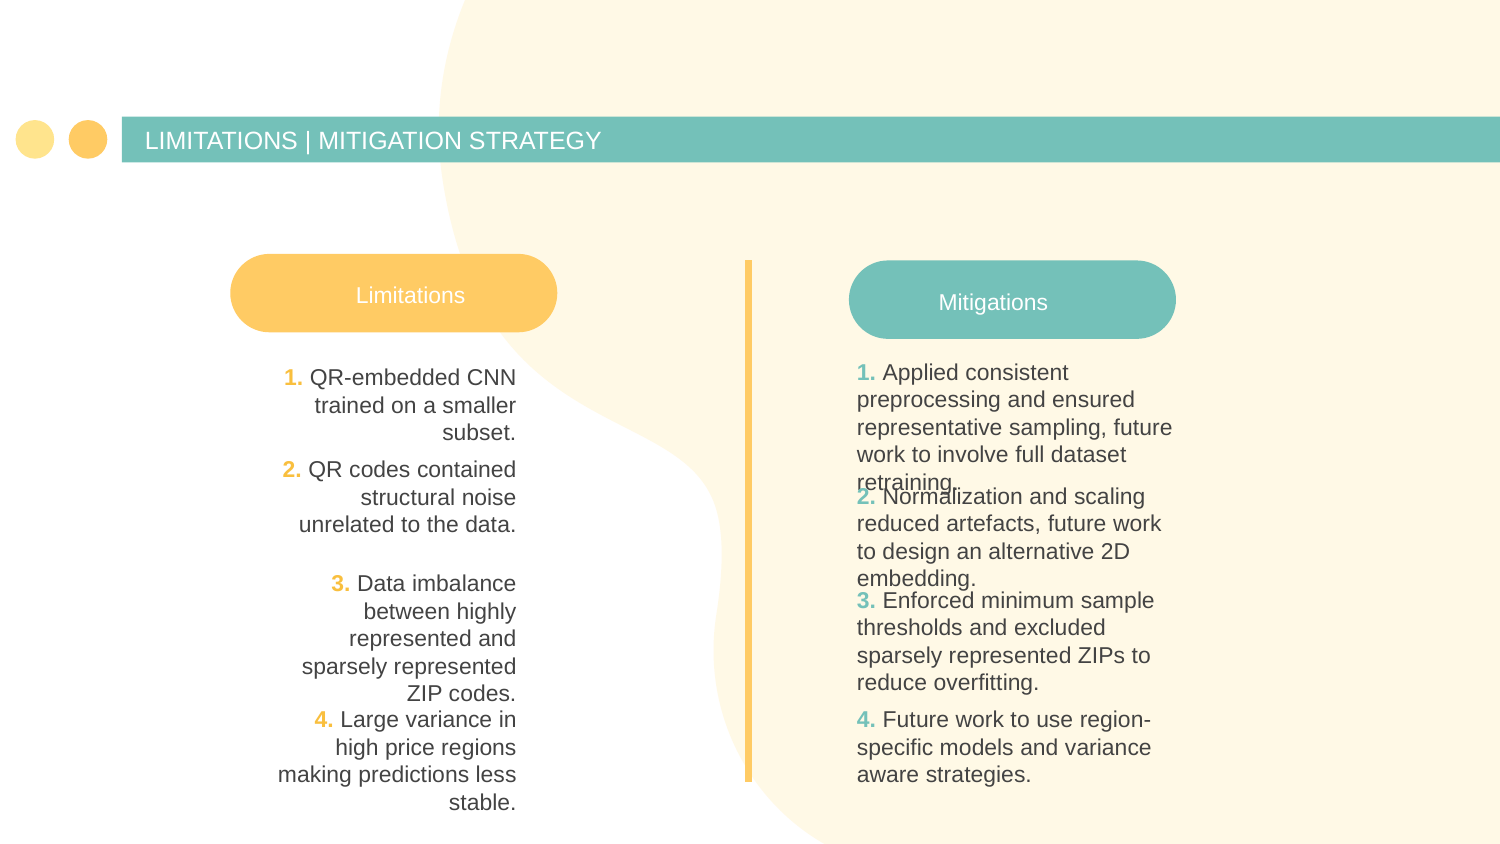

# LIMITATIONS | MITIGATION STRATEGY

Limitations
Mitigations
1. Applied consistent preprocessing and ensured representative sampling, future work to involve full dataset retraining.
1. QR-embedded CNN trained on a smaller subset.
2. QR codes contained structural noise unrelated to the data.
2. Normalization and scaling reduced artefacts, future work to design an alternative 2D embedding.
3. Data imbalance between highly represented and sparsely represented ZIP codes.
3. Enforced minimum sample thresholds and excluded sparsely represented ZIPs to reduce overfitting.
4. Large variance in high price regions making predictions less stable.
4. Future work to use region-specific models and variance aware strategies.